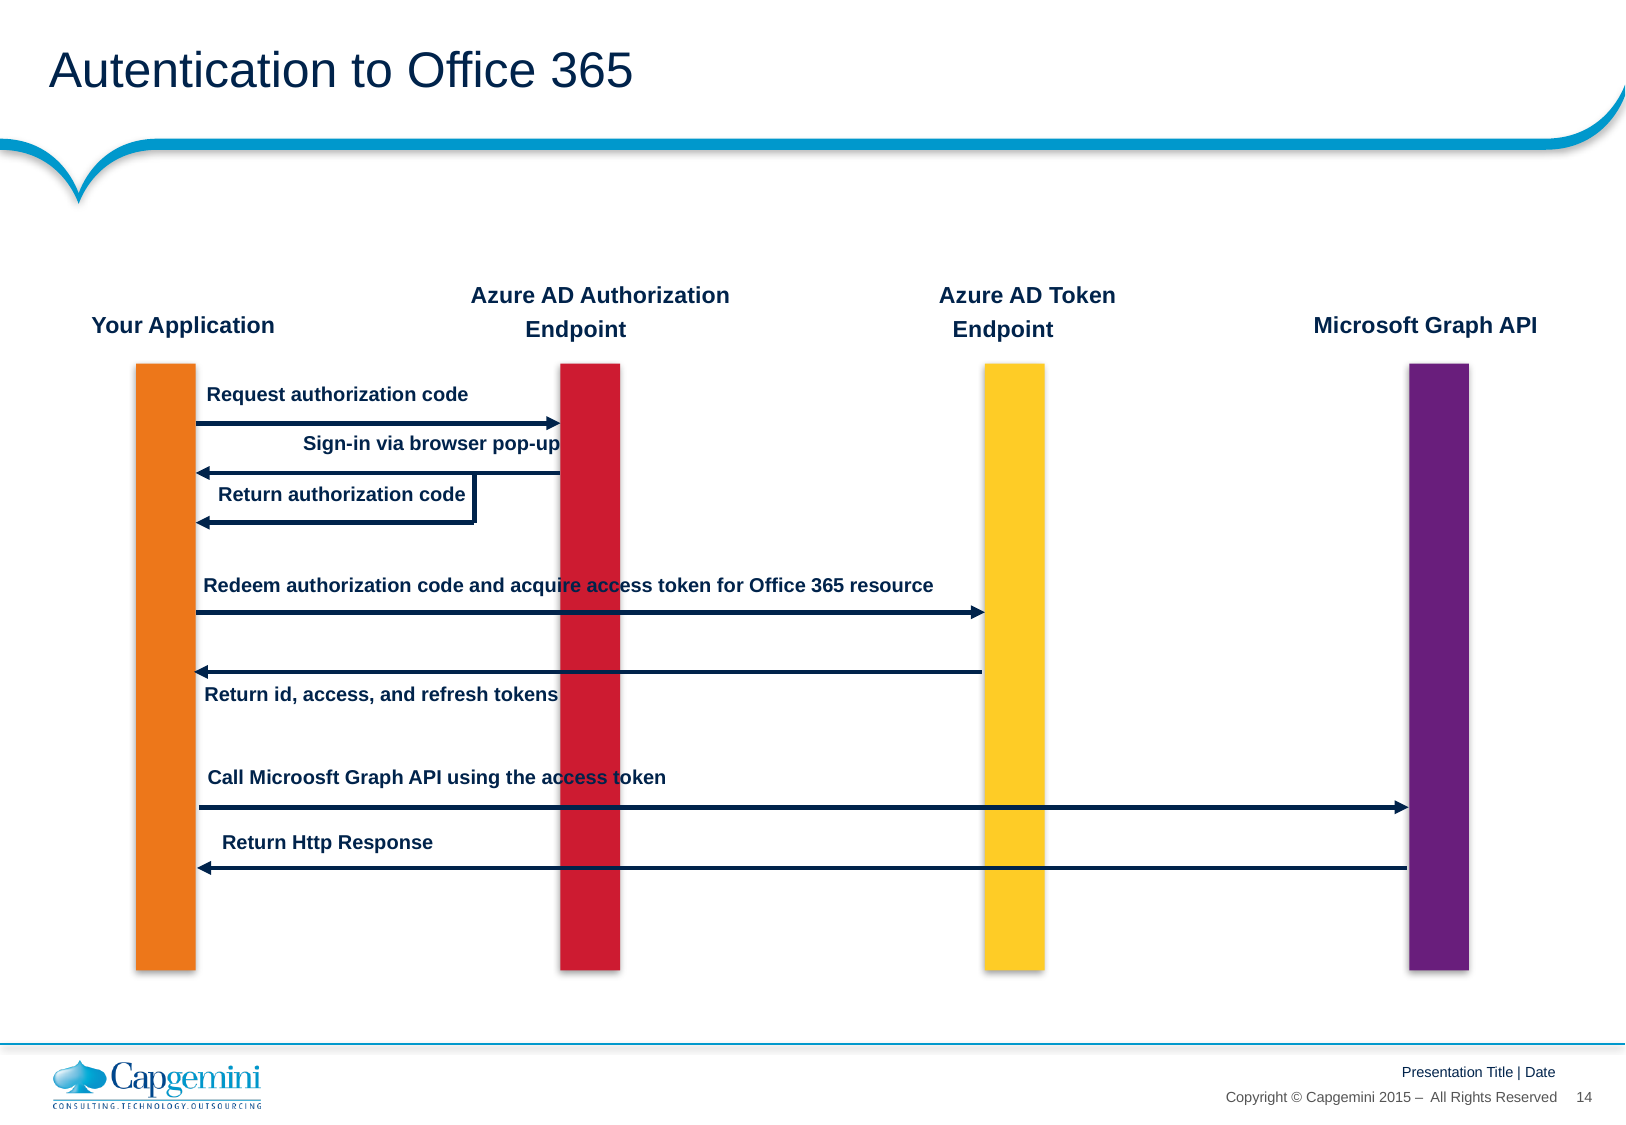

# Autentication to Office 365
Azure AD Authorization
Endpoint
Azure AD Token
Endpoint
Your Application
Microsoft Graph API

Request authorization code
Sign-in via browser pop-up
Return authorization code
Redeem authorization code and acquire access token for Office 365 resource
Return id, access, and refresh tokens
Call Microosft Graph API using the access token
Return Http Response